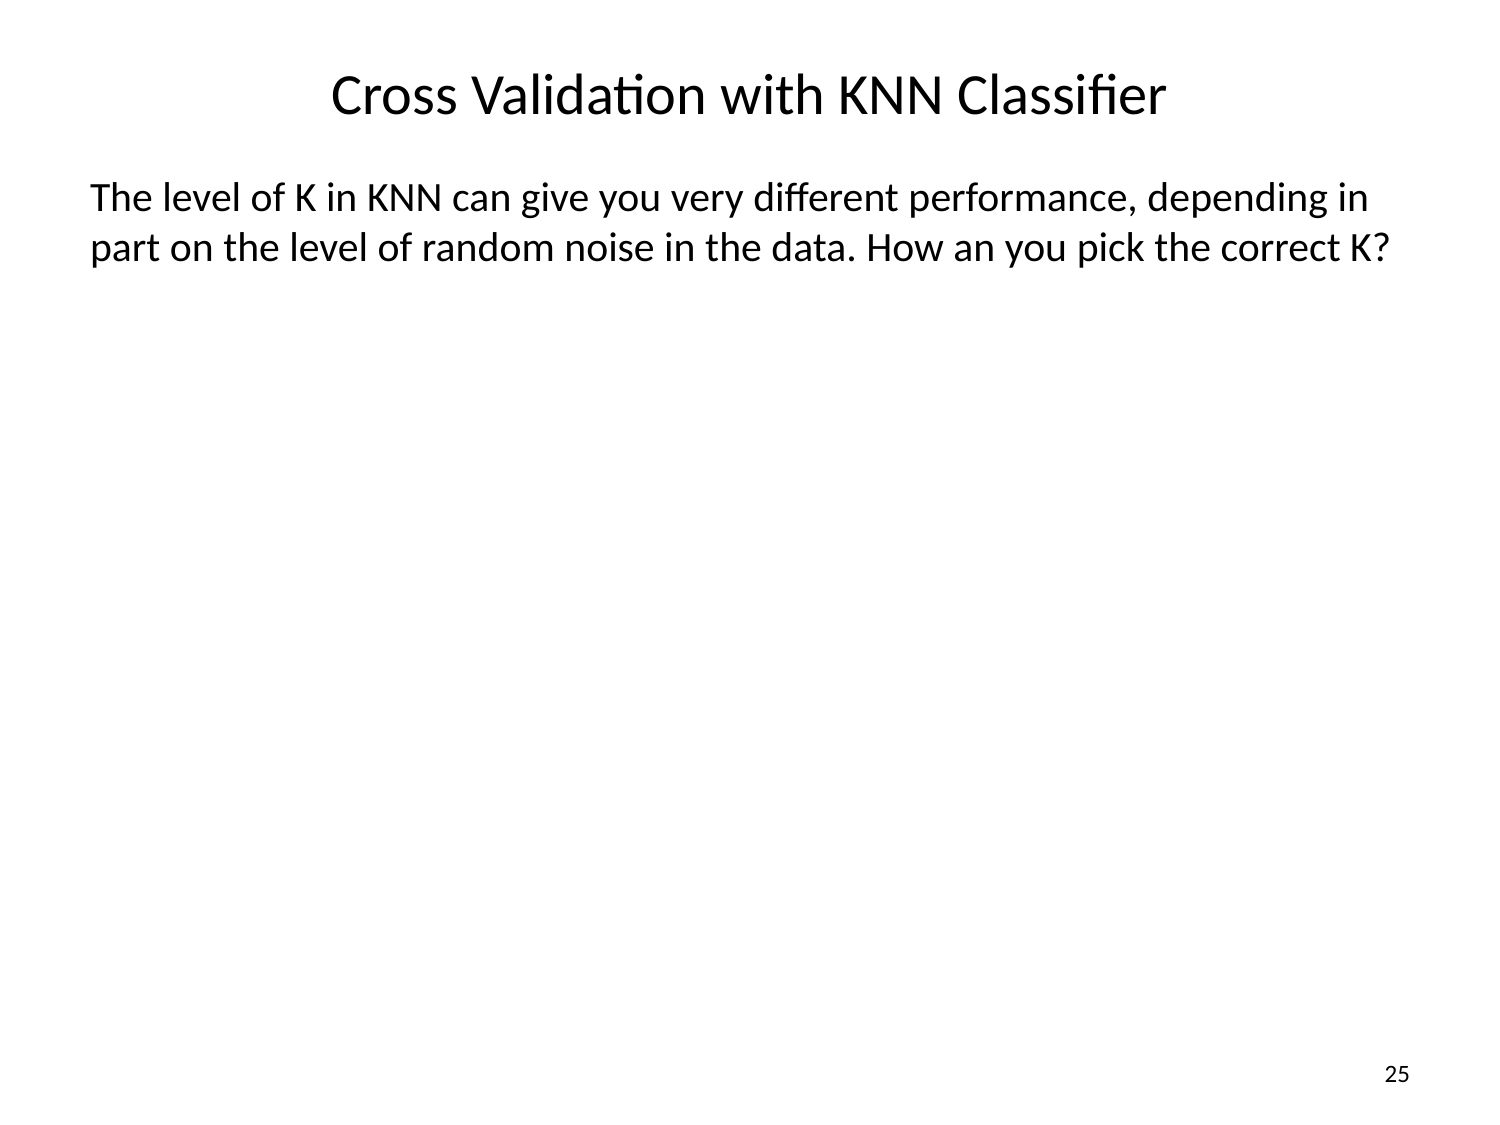

# Cross Validation with KNN Classifier
The level of K in KNN can give you very different performance, depending in part on the level of random noise in the data. How an you pick the correct K?
25